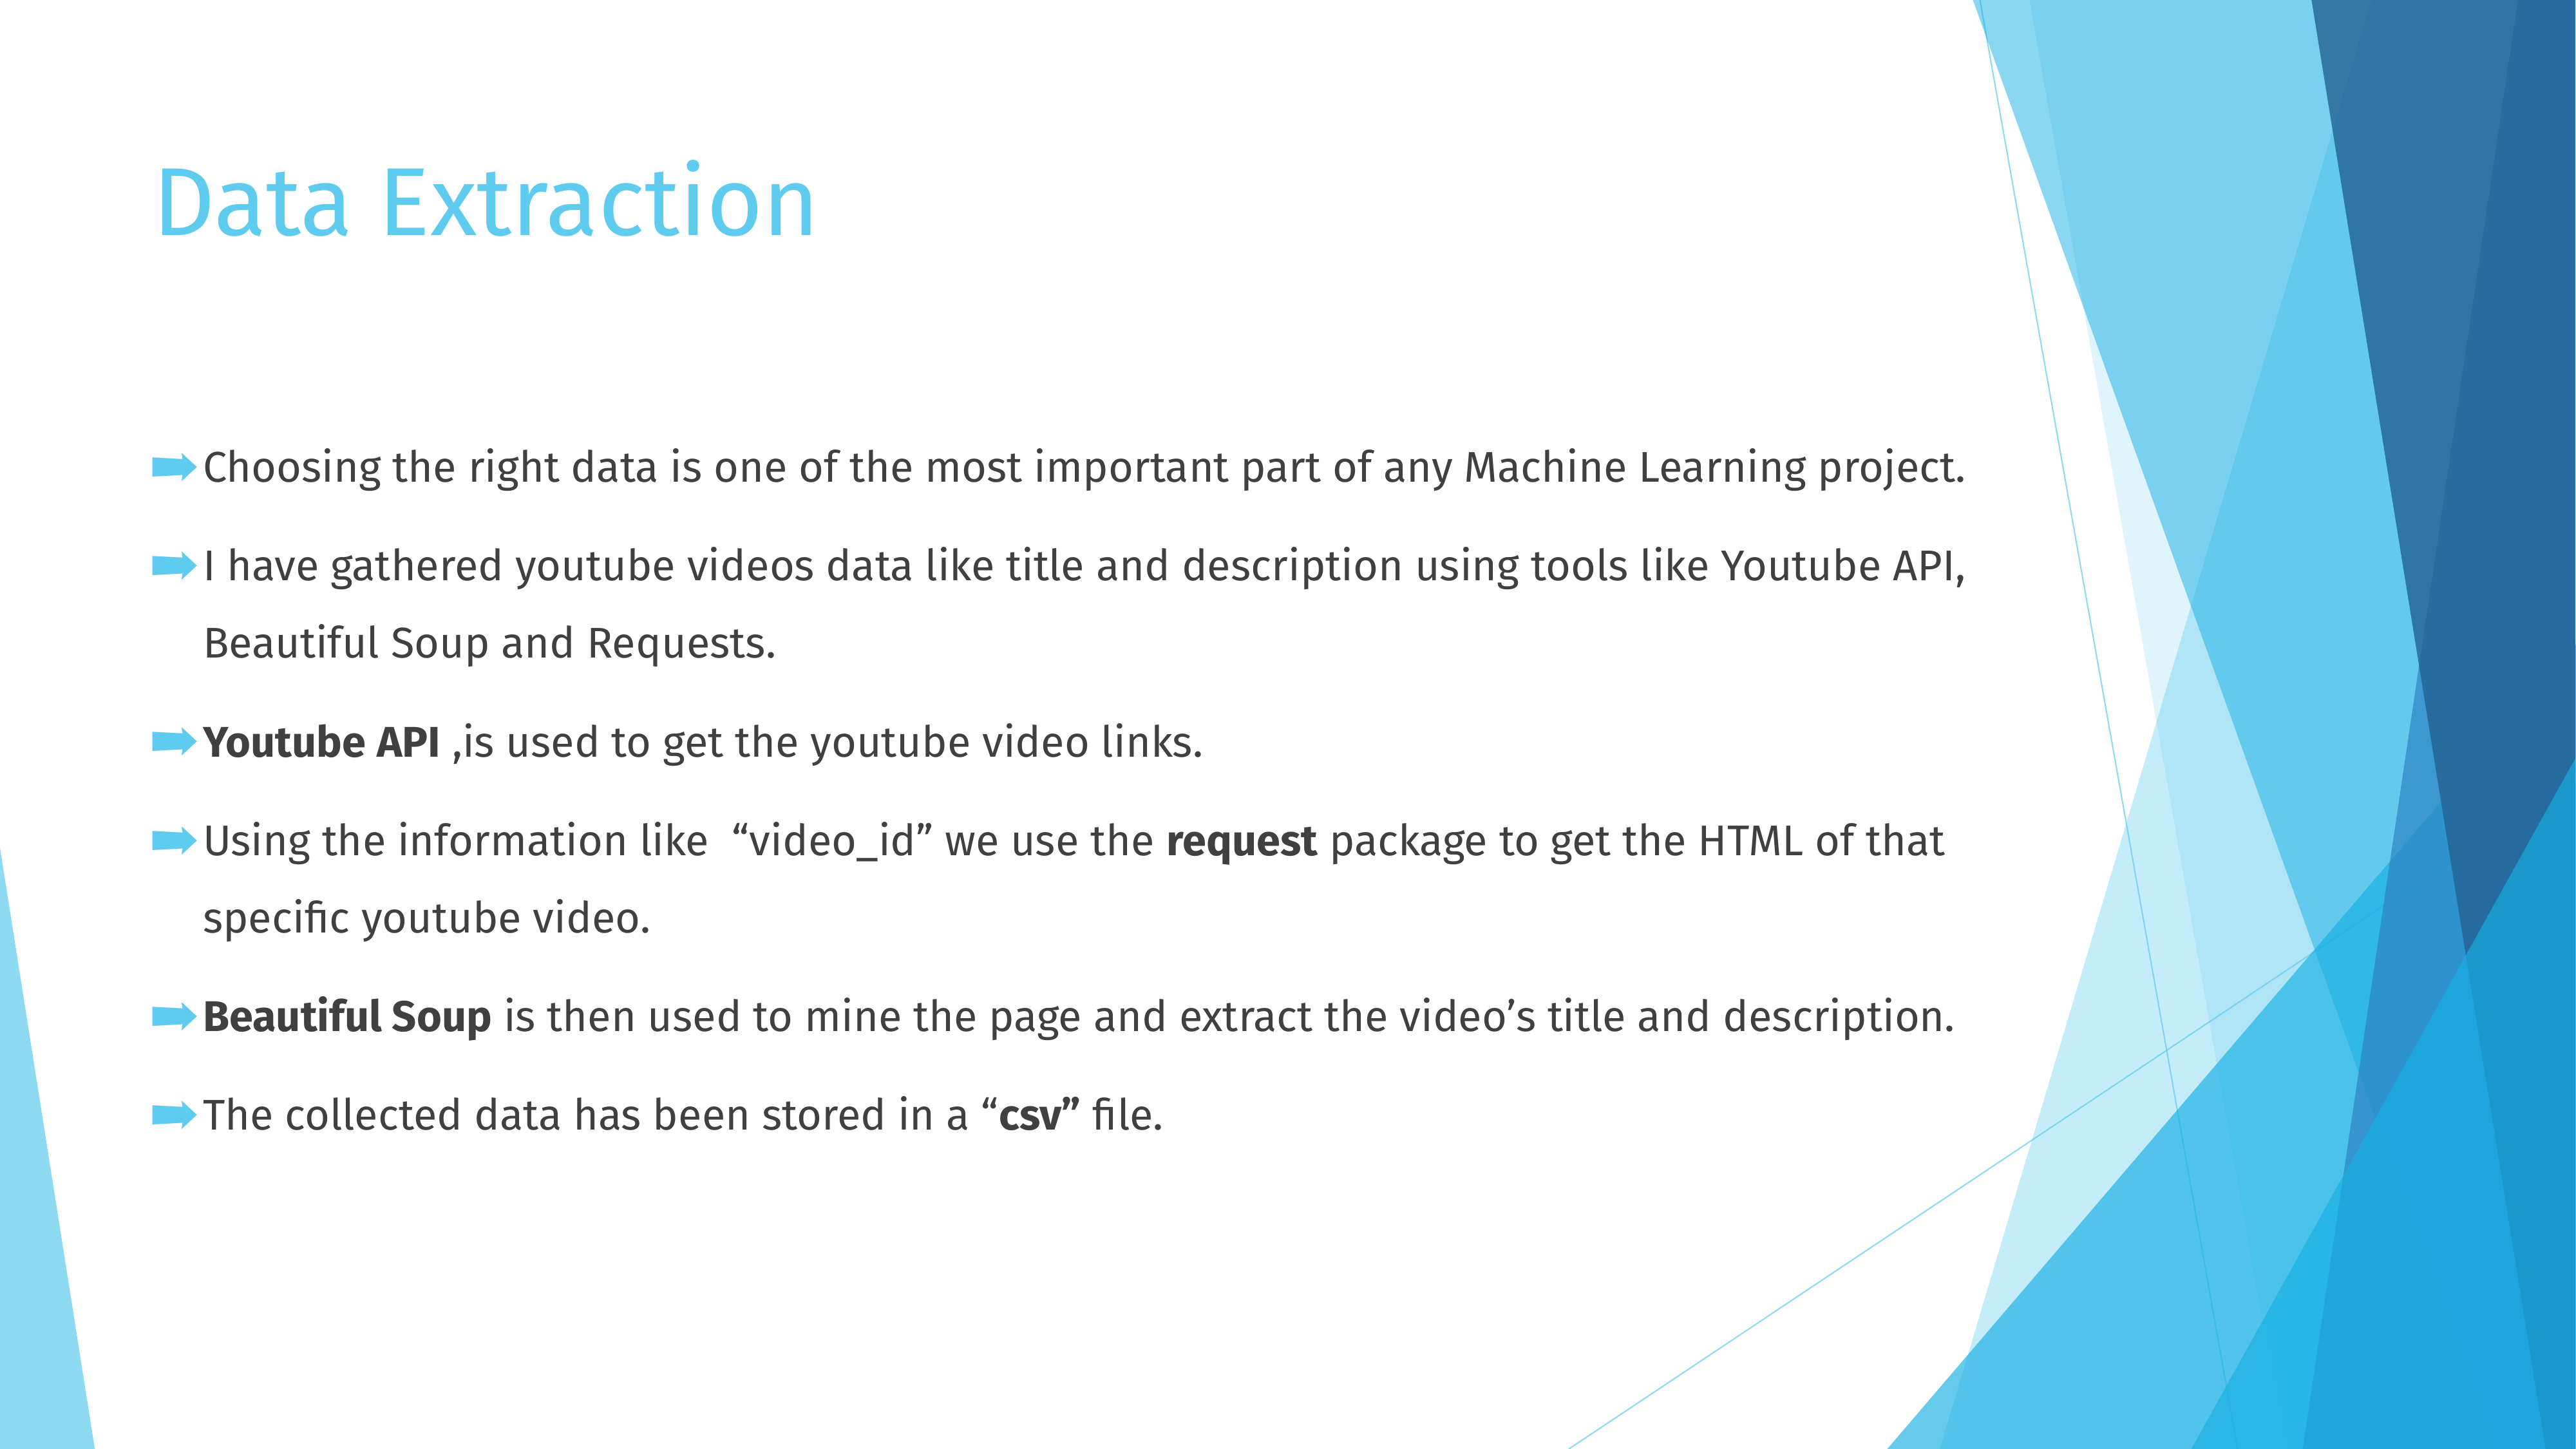

# Data Extraction

Choosing the right data is one of the most important part of any Machine Learning project.
I have gathered youtube videos data like title and description using tools like Youtube API, Beautiful Soup and Requests.
Youtube API ,is used to get the youtube video links.
Using the information like  “video_id” we use the request package to get the HTML of that specific youtube video.
Beautiful Soup is then used to mine the page and extract the video’s title and description.
The collected data has been stored in a “csv” file.